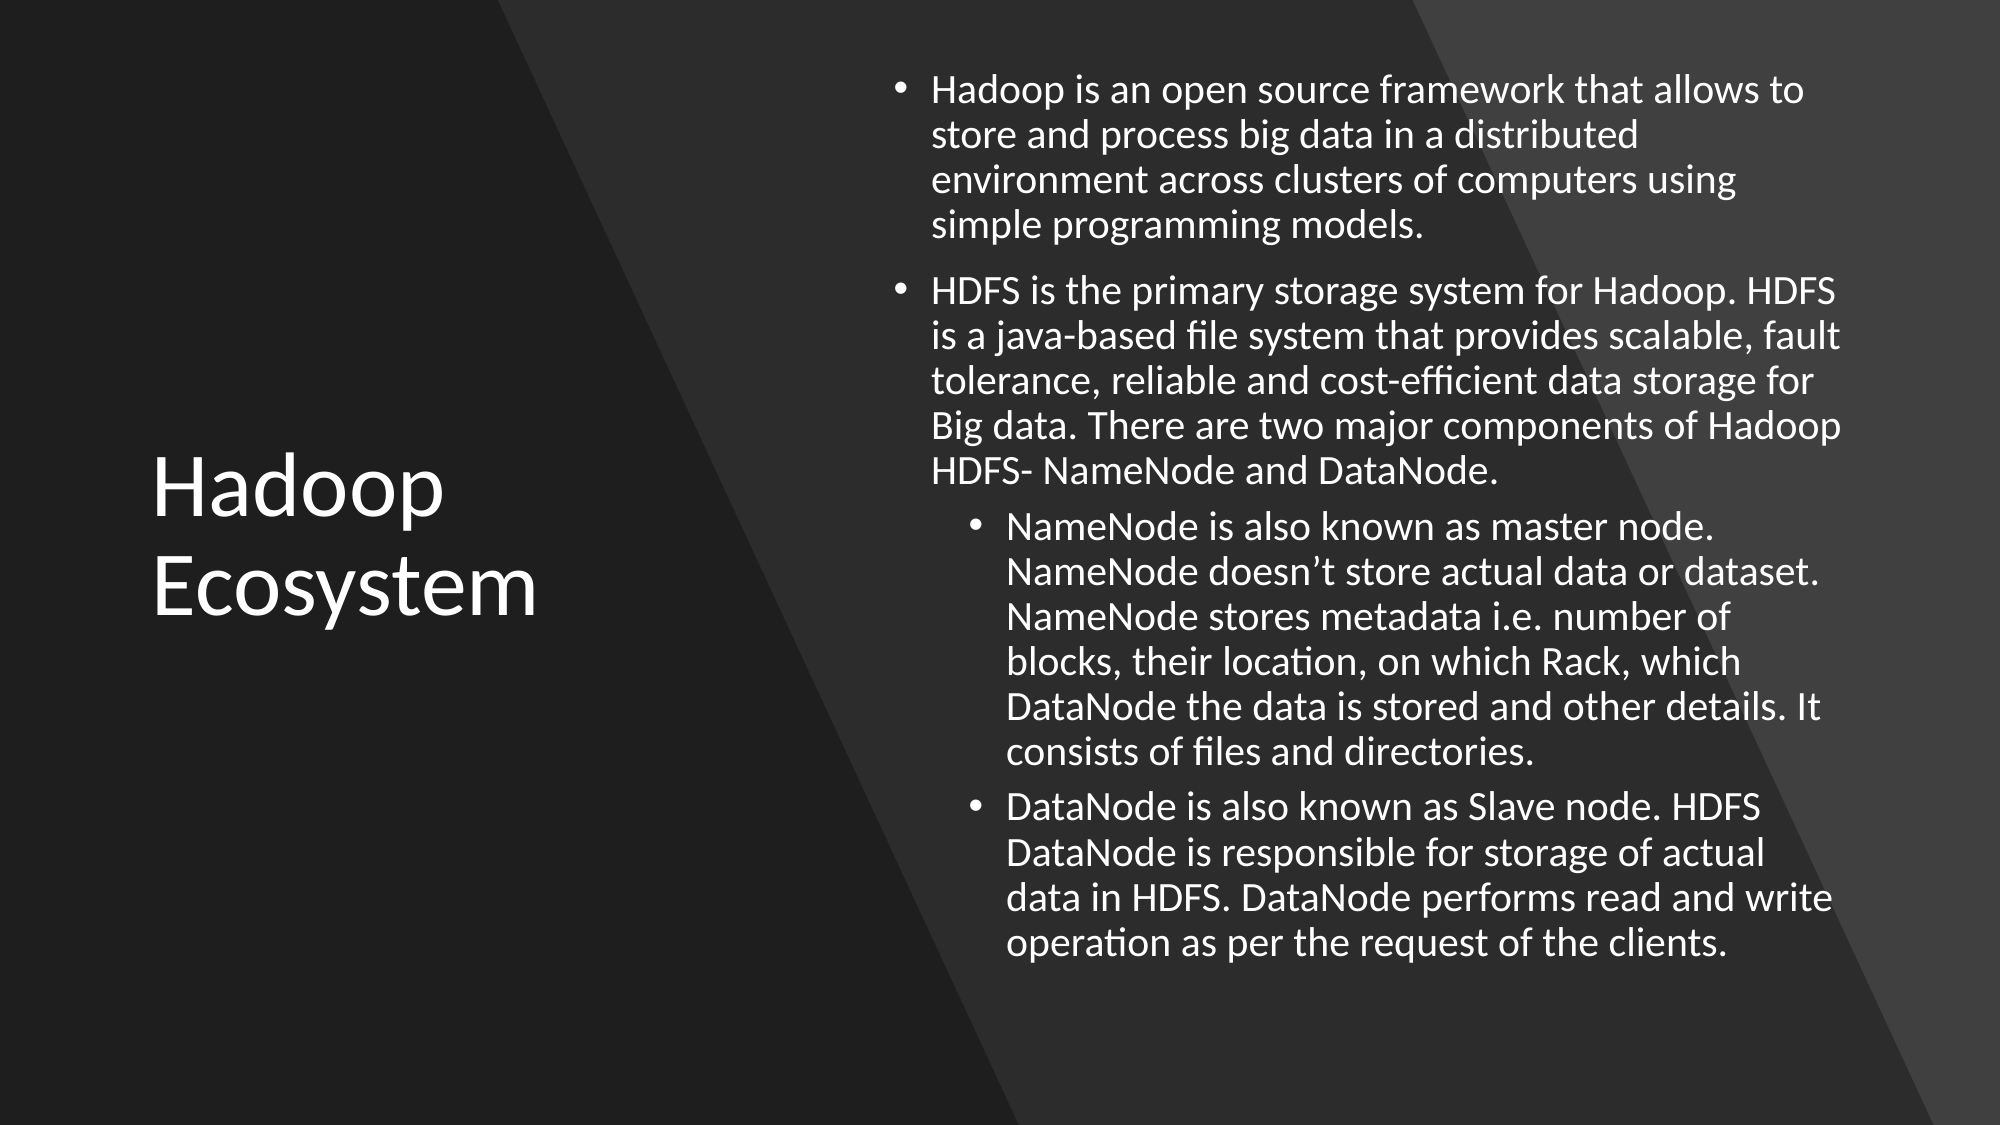

# Hadoop Ecosystem
Hadoop is an open source framework that allows to store and process big data in a distributed environment across clusters of computers using simple programming models.
HDFS is the primary storage system for Hadoop. HDFS is a java-based file system that provides scalable, fault tolerance, reliable and cost-efficient data storage for Big data. There are two major components of Hadoop HDFS- NameNode and DataNode.
NameNode is also known as master node. NameNode doesn’t store actual data or dataset. NameNode stores metadata i.e. number of blocks, their location, on which Rack, which DataNode the data is stored and other details. It consists of files and directories.
DataNode is also known as Slave node. HDFS DataNode is responsible for storage of actual data in HDFS. DataNode performs read and write operation as per the request of the clients.